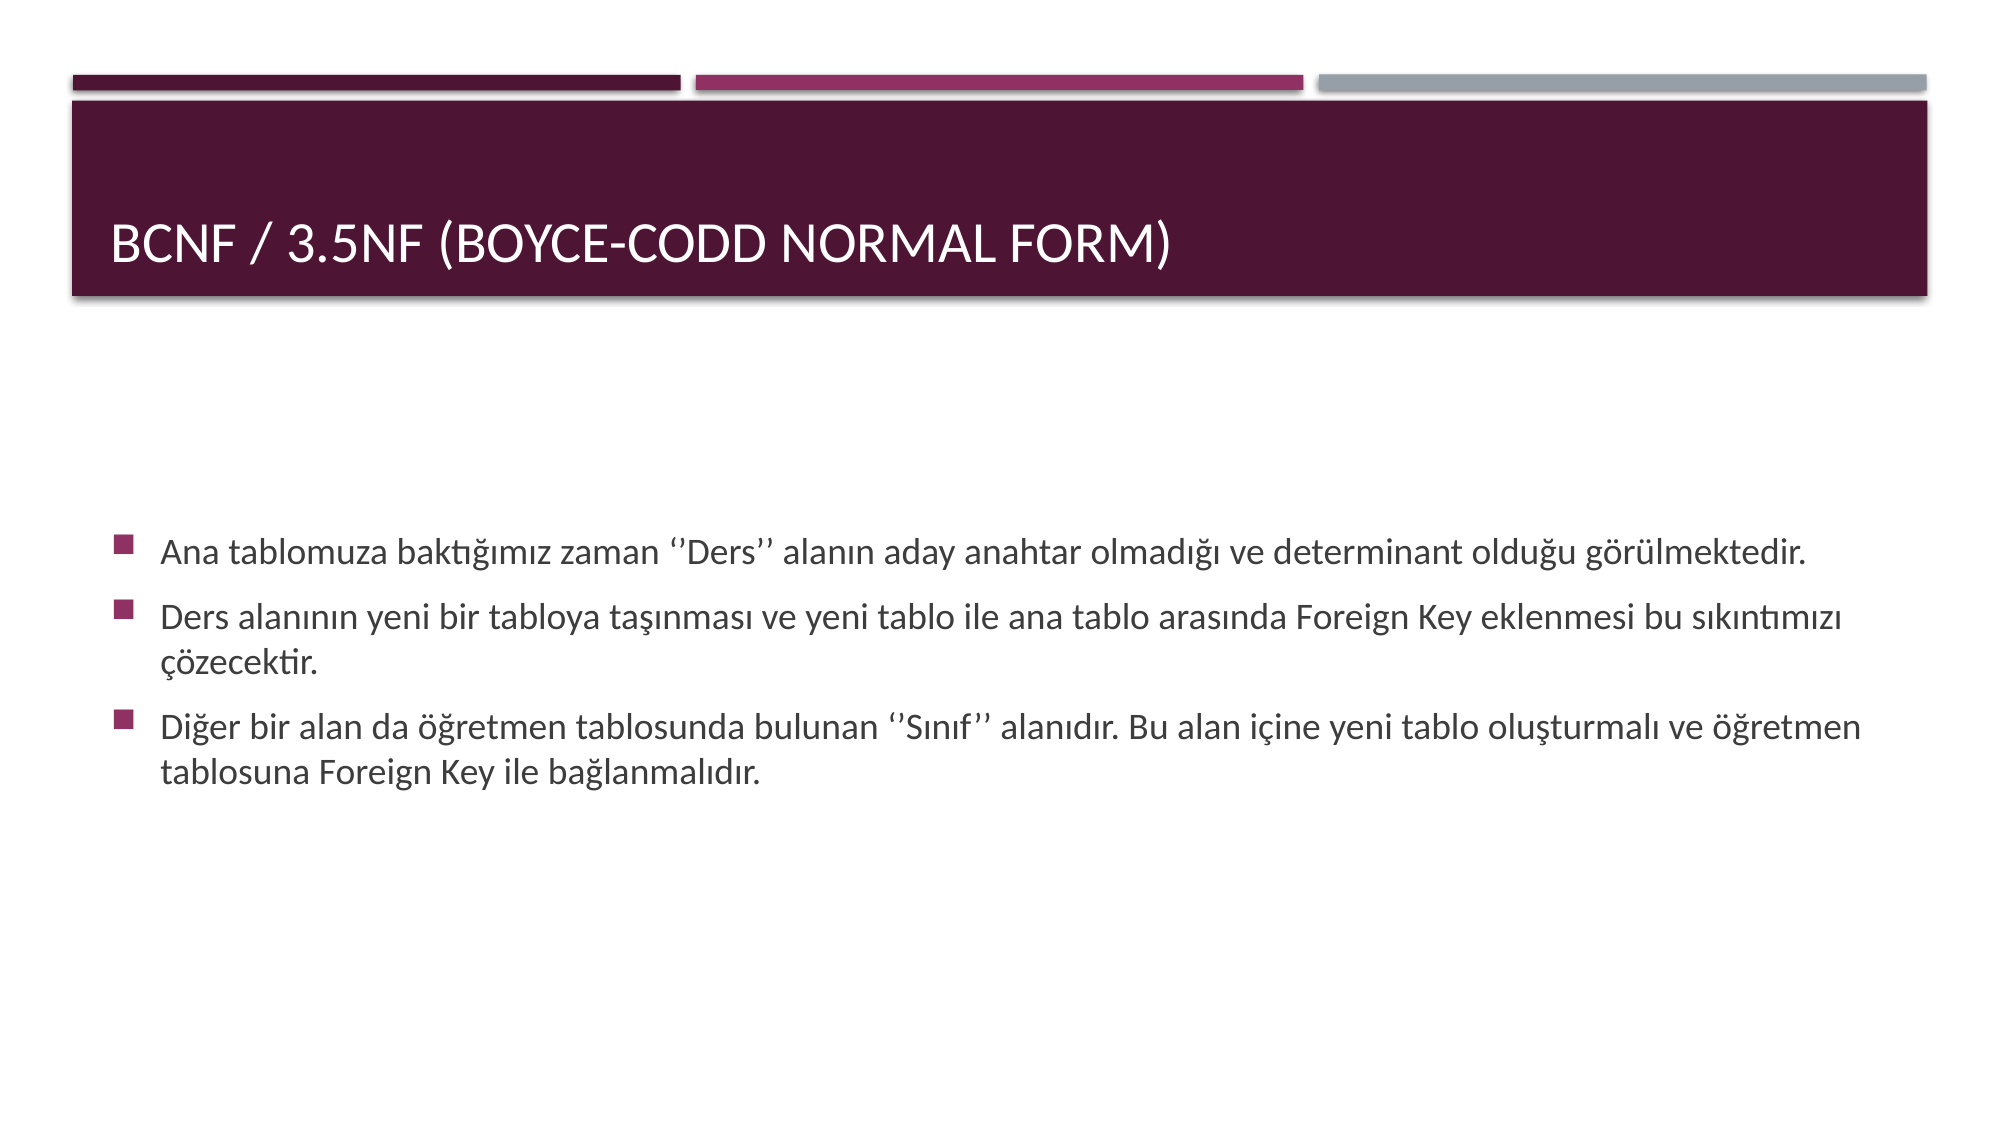

# BCNF / 3.5NF (Boyce-codd normal form)
Ana tablomuza baktığımız zaman ‘’Ders’’ alanın aday anahtar olmadığı ve determinant olduğu görülmektedir.
Ders alanının yeni bir tabloya taşınması ve yeni tablo ile ana tablo arasında Foreign Key eklenmesi bu sıkıntımızı çözecektir.
Diğer bir alan da öğretmen tablosunda bulunan ‘’Sınıf’’ alanıdır. Bu alan içine yeni tablo oluşturmalı ve öğretmen tablosuna Foreign Key ile bağlanmalıdır.